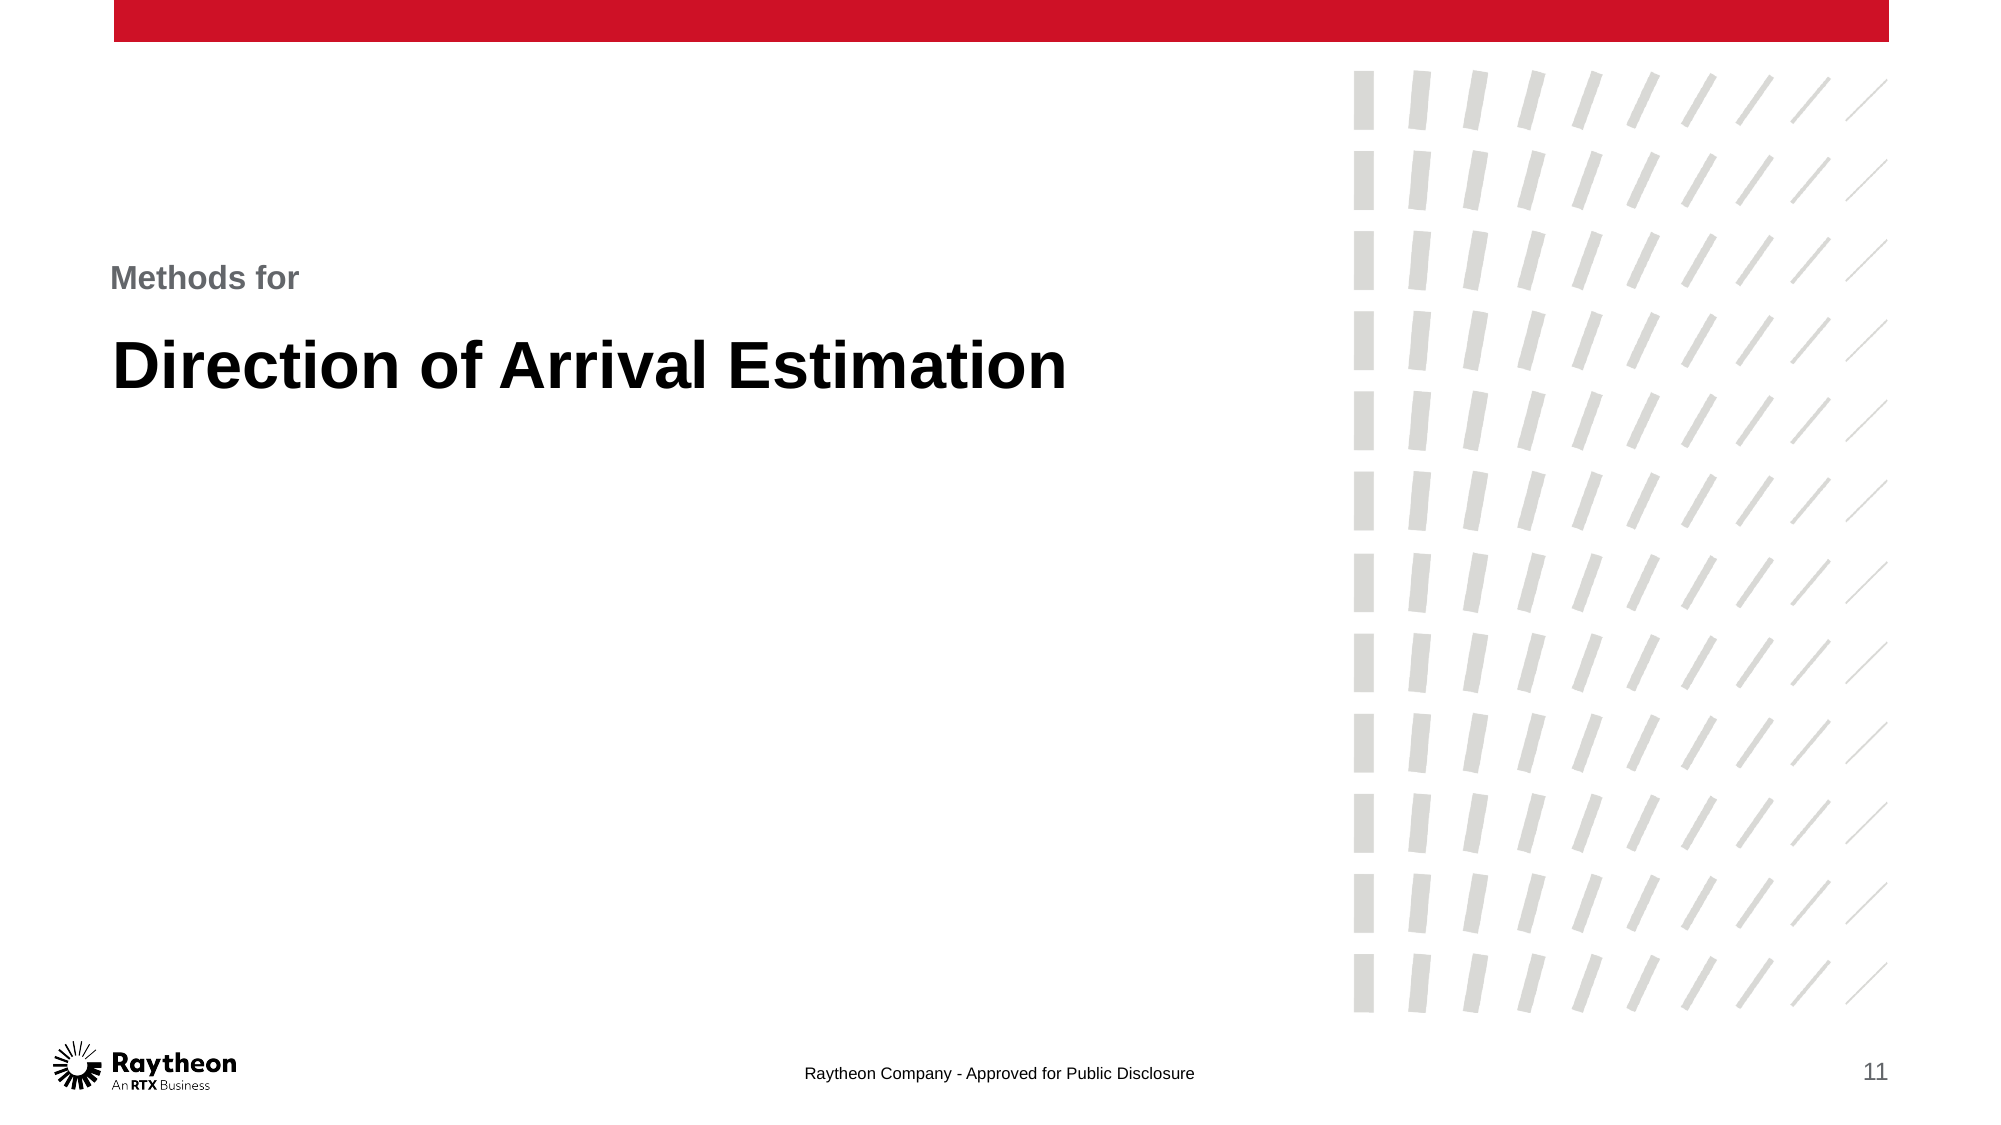

Methods for
# Direction of Arrival Estimation
Raytheon Company - Approved for Public Disclosure
11